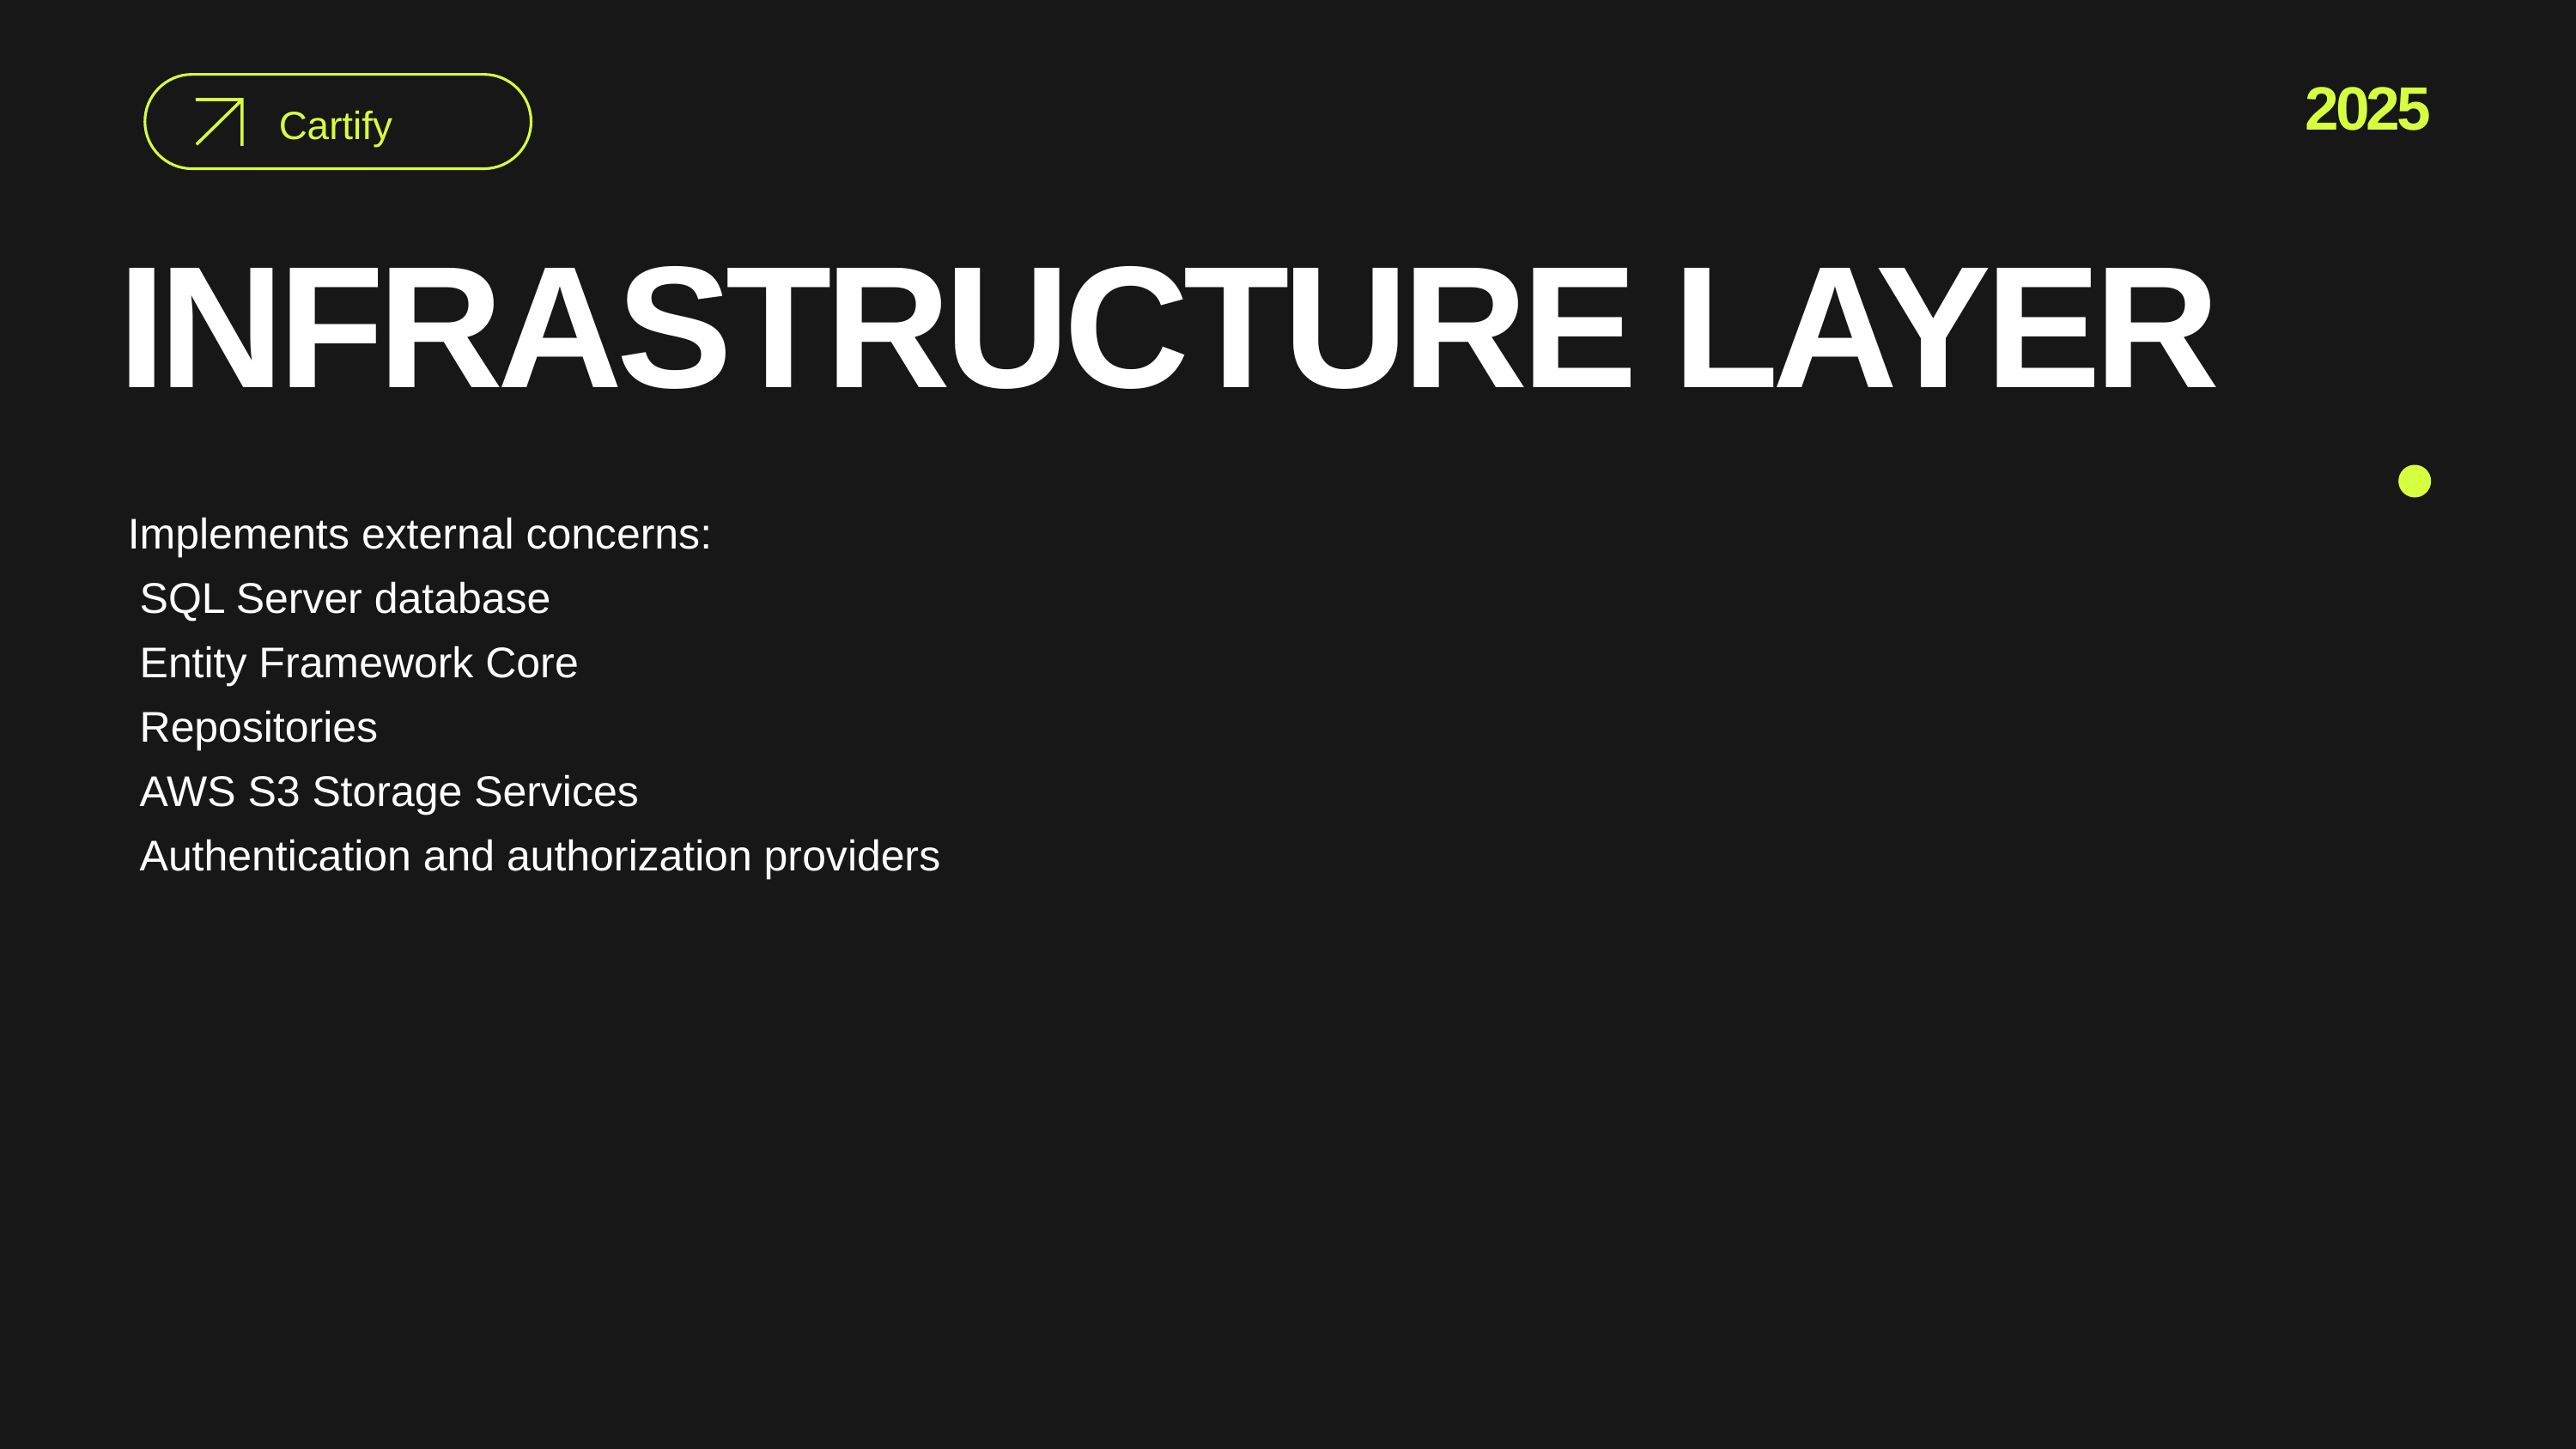

2025
Cartify

INFRASTRUCTURE LAYER

Implements external concerns:
 SQL Server database
 Entity Framework Core
 Repositories
 AWS S3 Storage Services
 Authentication and authorization providers